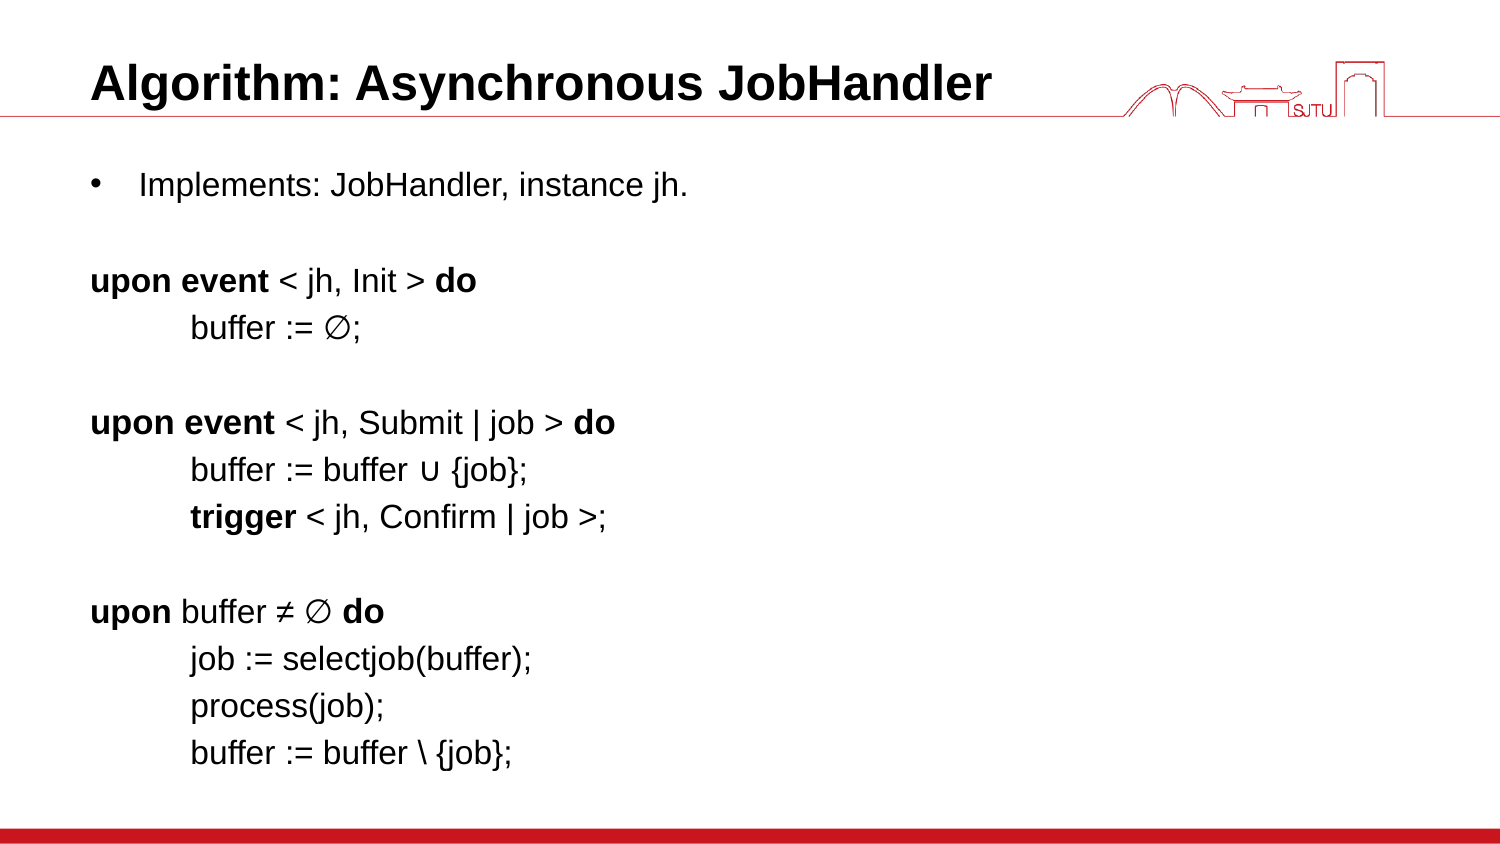

# Algorithm: Asynchronous JobHandler
Implements: JobHandler, instance jh.

upon event < jh, Init > do
	buffer := ∅;

upon event < jh, Submit | job > do
	buffer := buffer ∪ {job};
	trigger < jh, Confirm | job >;

upon buffer ≠ ∅ do
	job := selectjob(buffer);
	process(job);
	buffer := buffer \ {job};